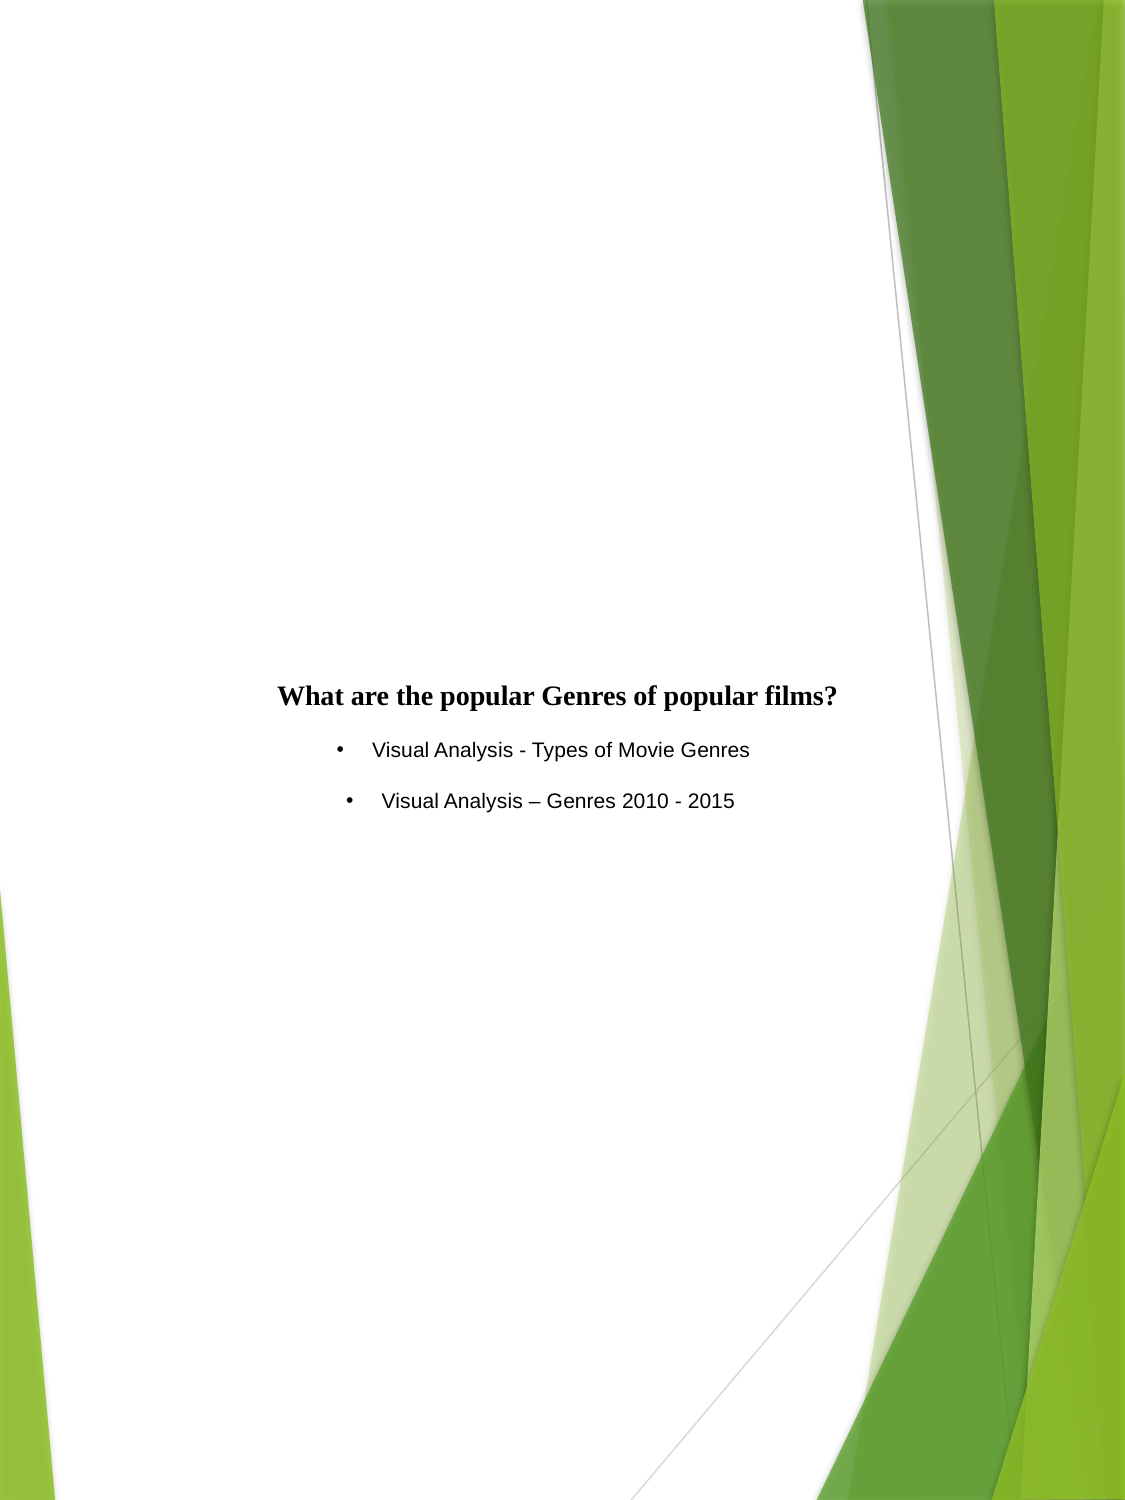

What are the popular Genres of popular films?

Visual Analysis - Types of Movie Genres

Visual Analysis – Genres 2010 - 2015